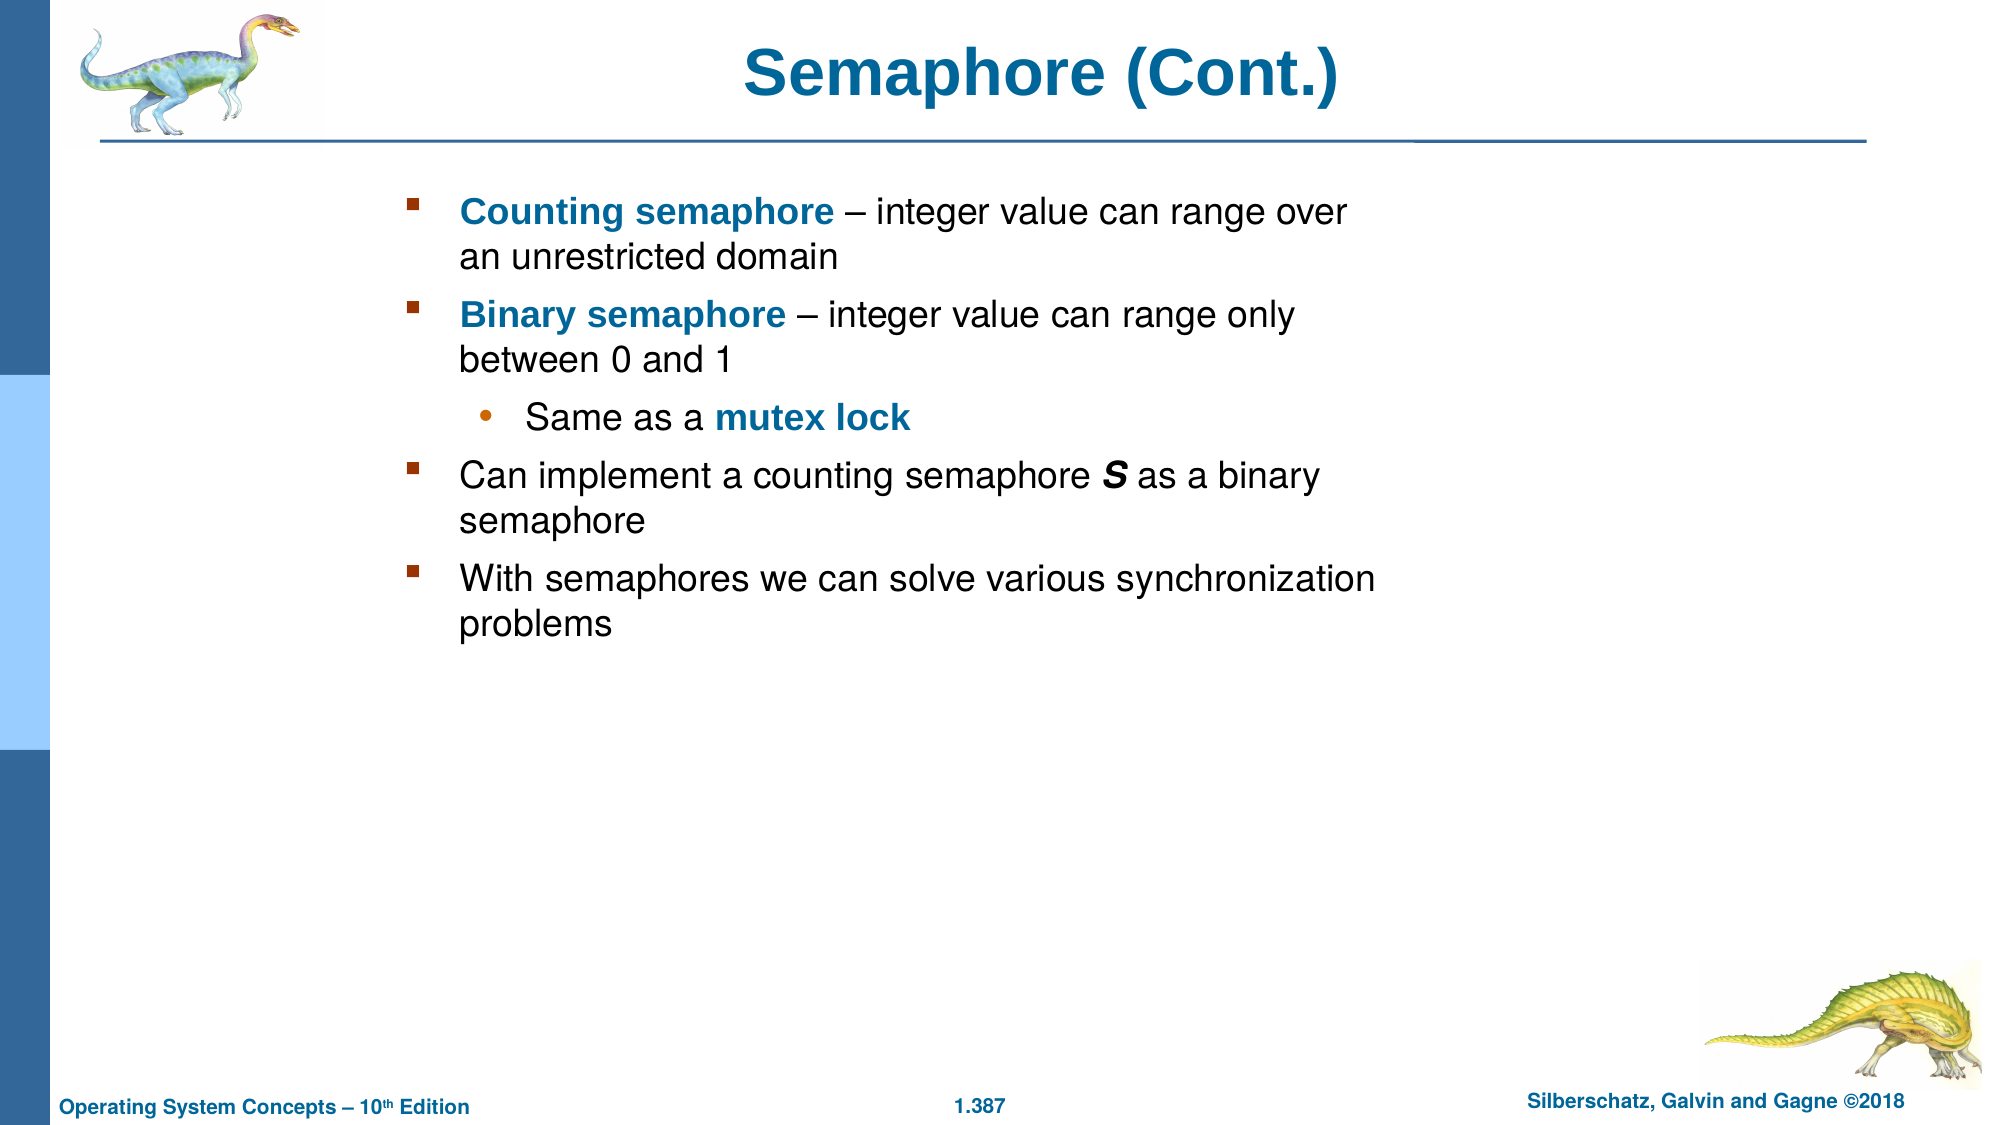

# Semaphore (Cont.)
Counting semaphore – integer value can range over an unrestricted domain
Binary semaphore – integer value can range only between 0 and 1
Same as a mutex lock
Can implement a counting semaphore S as a binary semaphore
With semaphores we can solve various synchronization problems